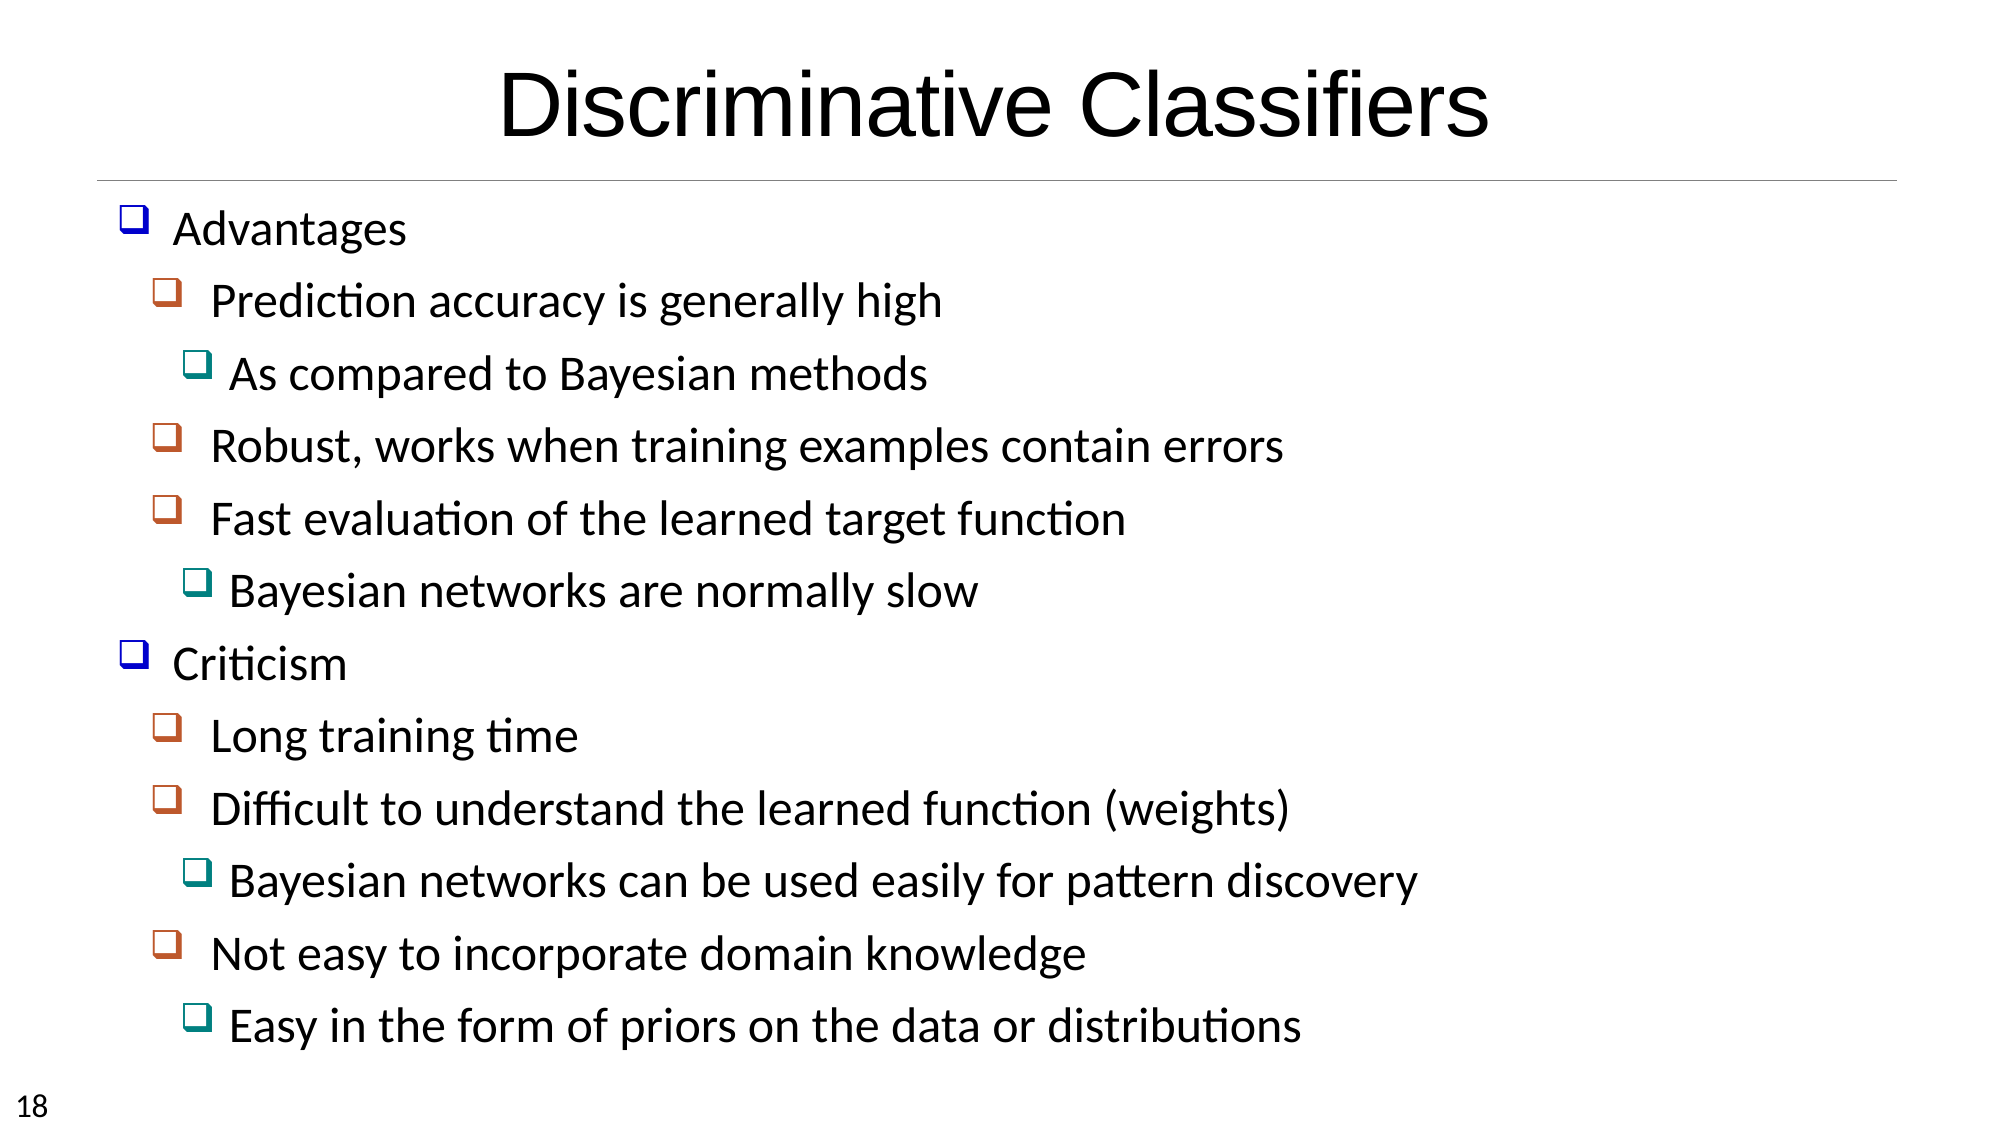

Discriminative Classifiers
Advantages
Prediction accuracy is generally high
As compared to Bayesian methods
Robust, works when training examples contain errors
Fast evaluation of the learned target function
Bayesian networks are normally slow
Criticism
Long training time
Difficult to understand the learned function (weights)
Bayesian networks can be used easily for pattern discovery
Not easy to incorporate domain knowledge
Easy in the form of priors on the data or distributions